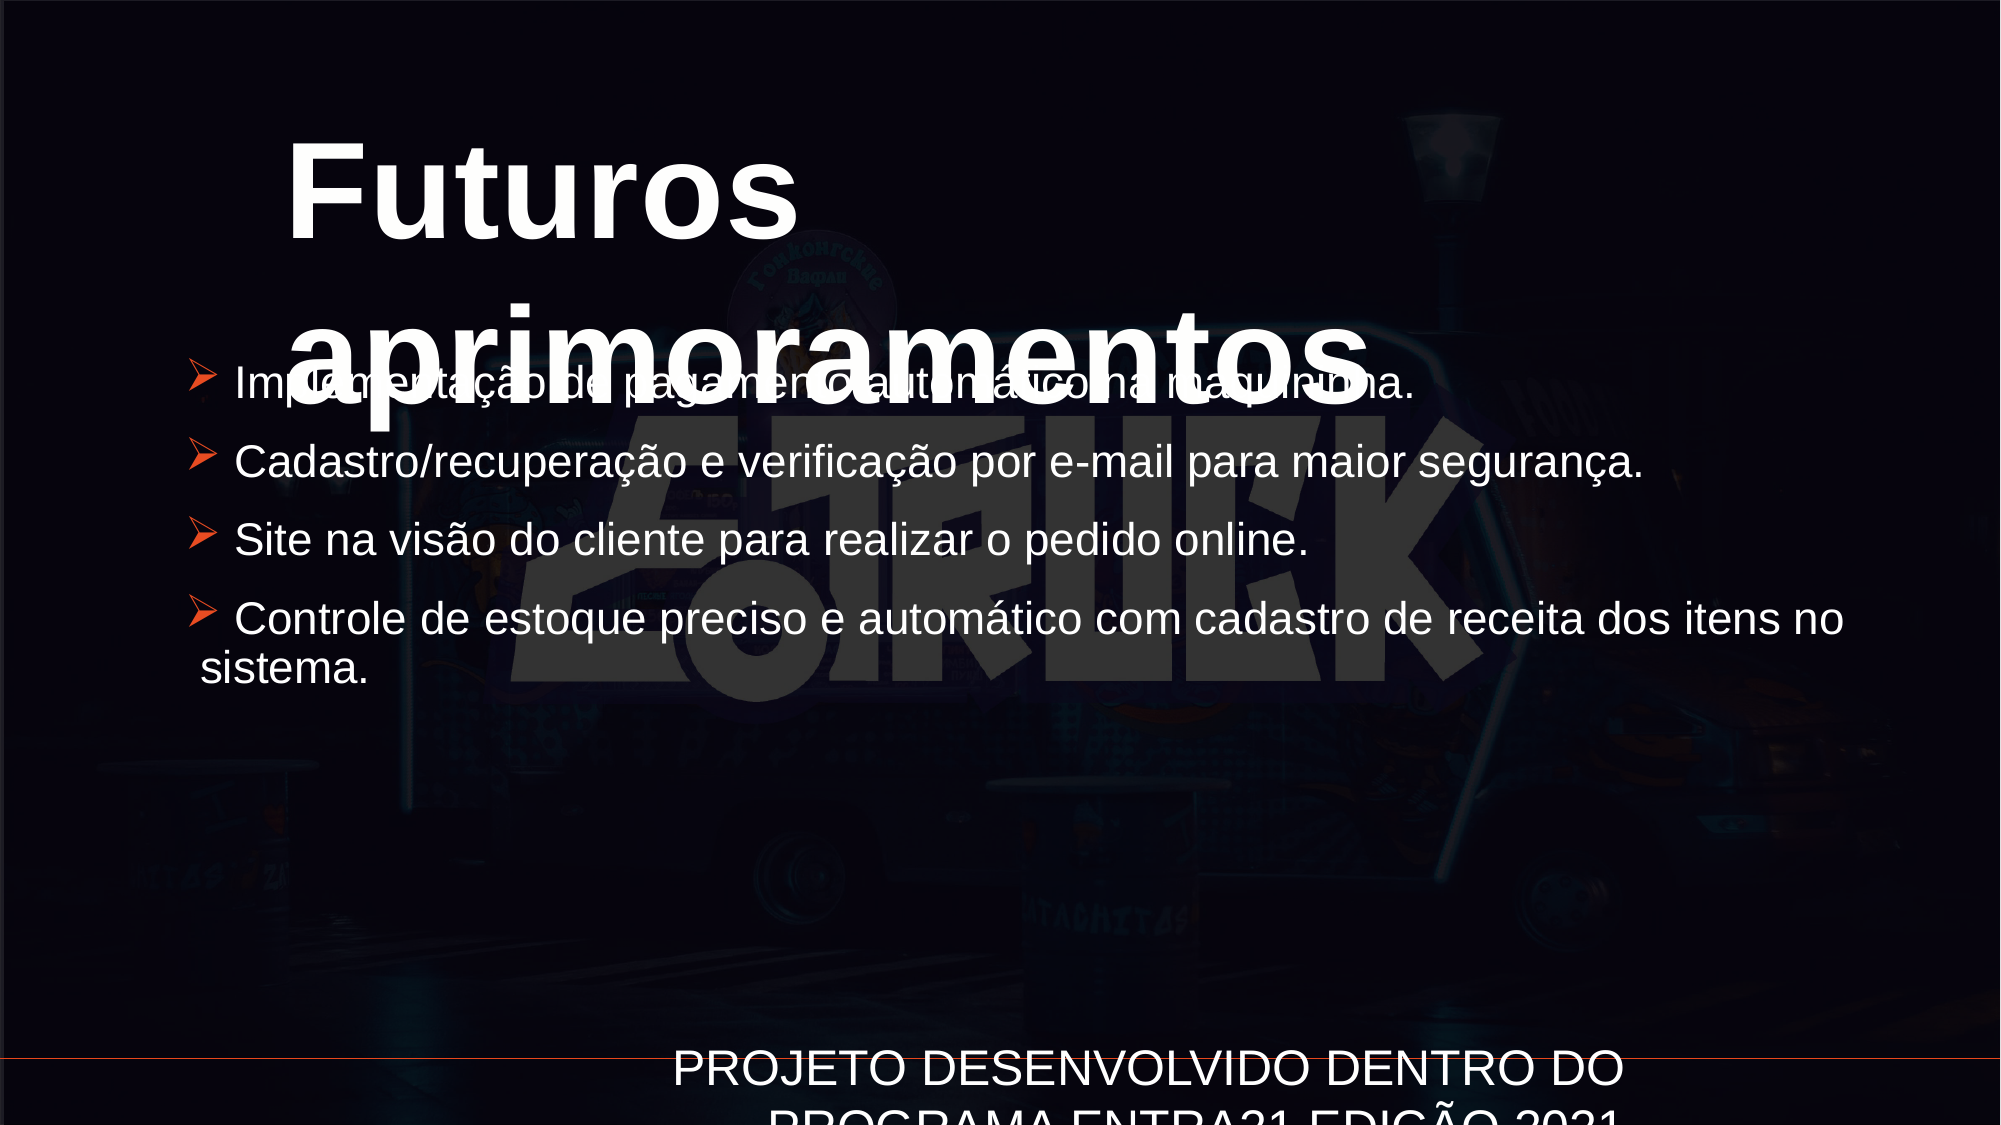

Futuros aprimoramentos
 Implementação de pagamento automático na maquininha.
 Cadastro/recuperação e verificação por e-mail para maior segurança.
 Site na visão do cliente para realizar o pedido online.
 Controle de estoque preciso e automático com cadastro de receita dos itens no sistema.
PROJETO desenvolvido dentro do programa ENTRA21 edição 2021